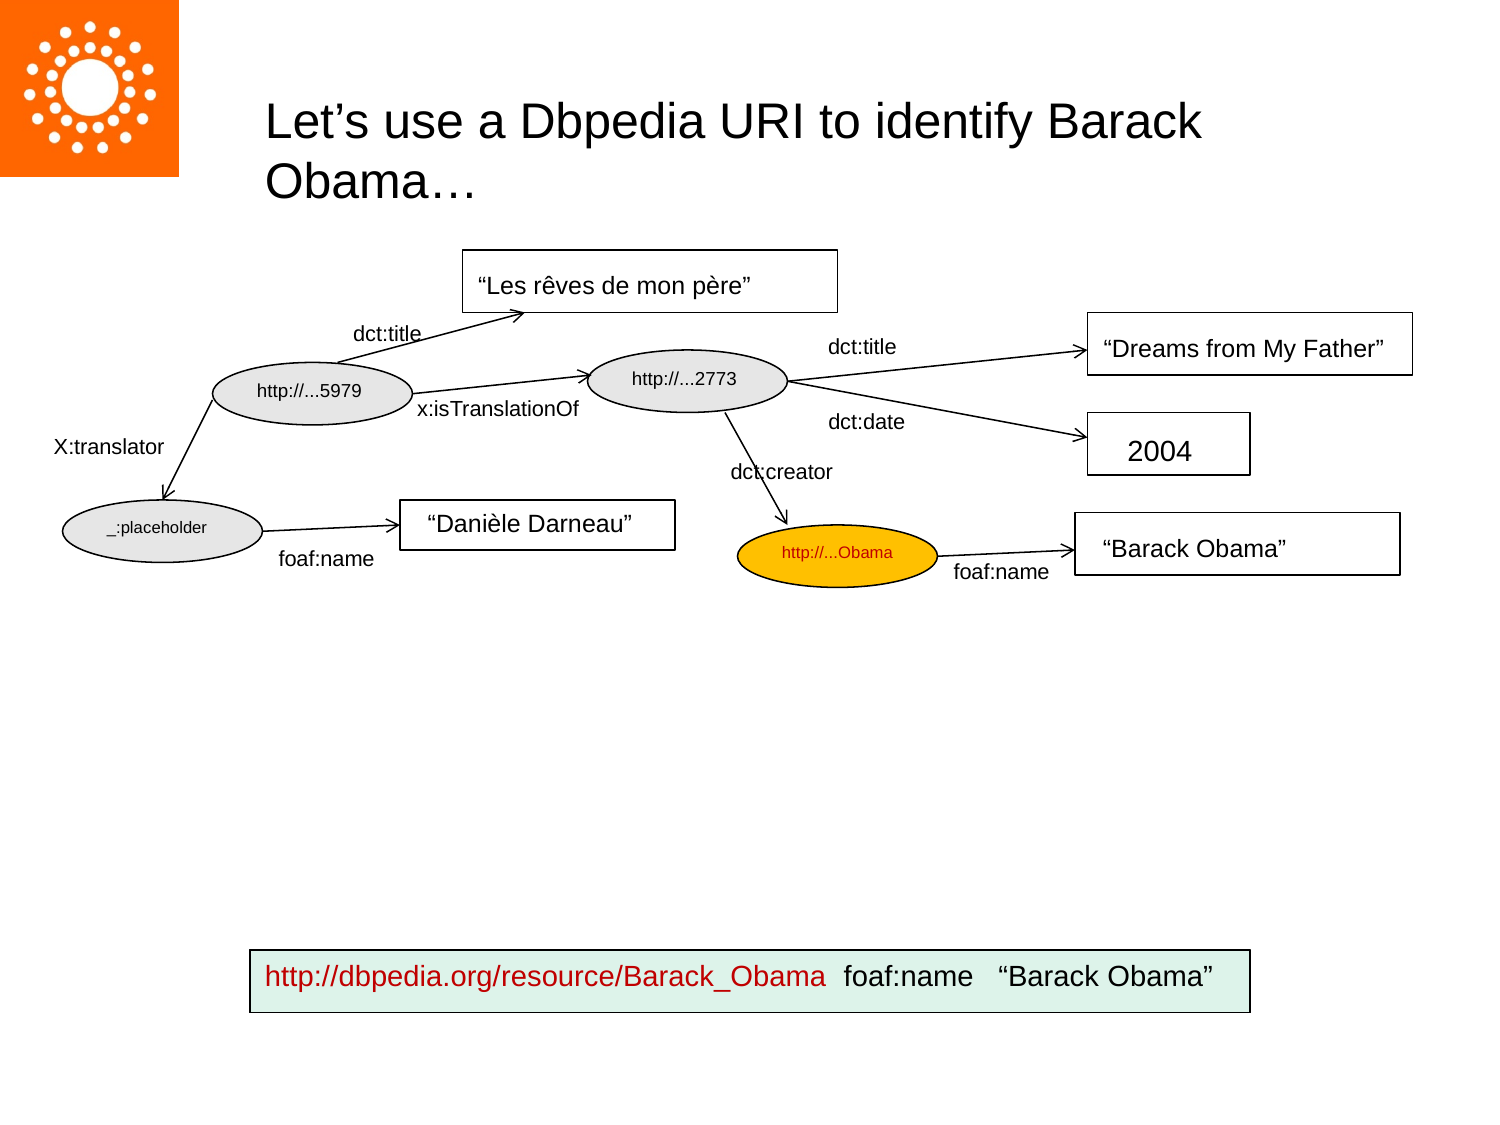

# Let’s use a Dbpedia URI to identify Barack Obama…

“Les rêves de mon père”
dct:title

dct:title
“Dreams from My Father”
http://...2773
http://...5979
x:isTranslationOf
dct:date

X:translator
2004
dct:creator
_:placeholder

“Danièle Darneau”

http://...Obama
“Barack Obama”
foaf:name
foaf:name
_:placeholder                                      foaf:name      “Barack Obama”

http://dbpedia.org/resource/Barack_Obama  foaf:name   “Barack Obama”